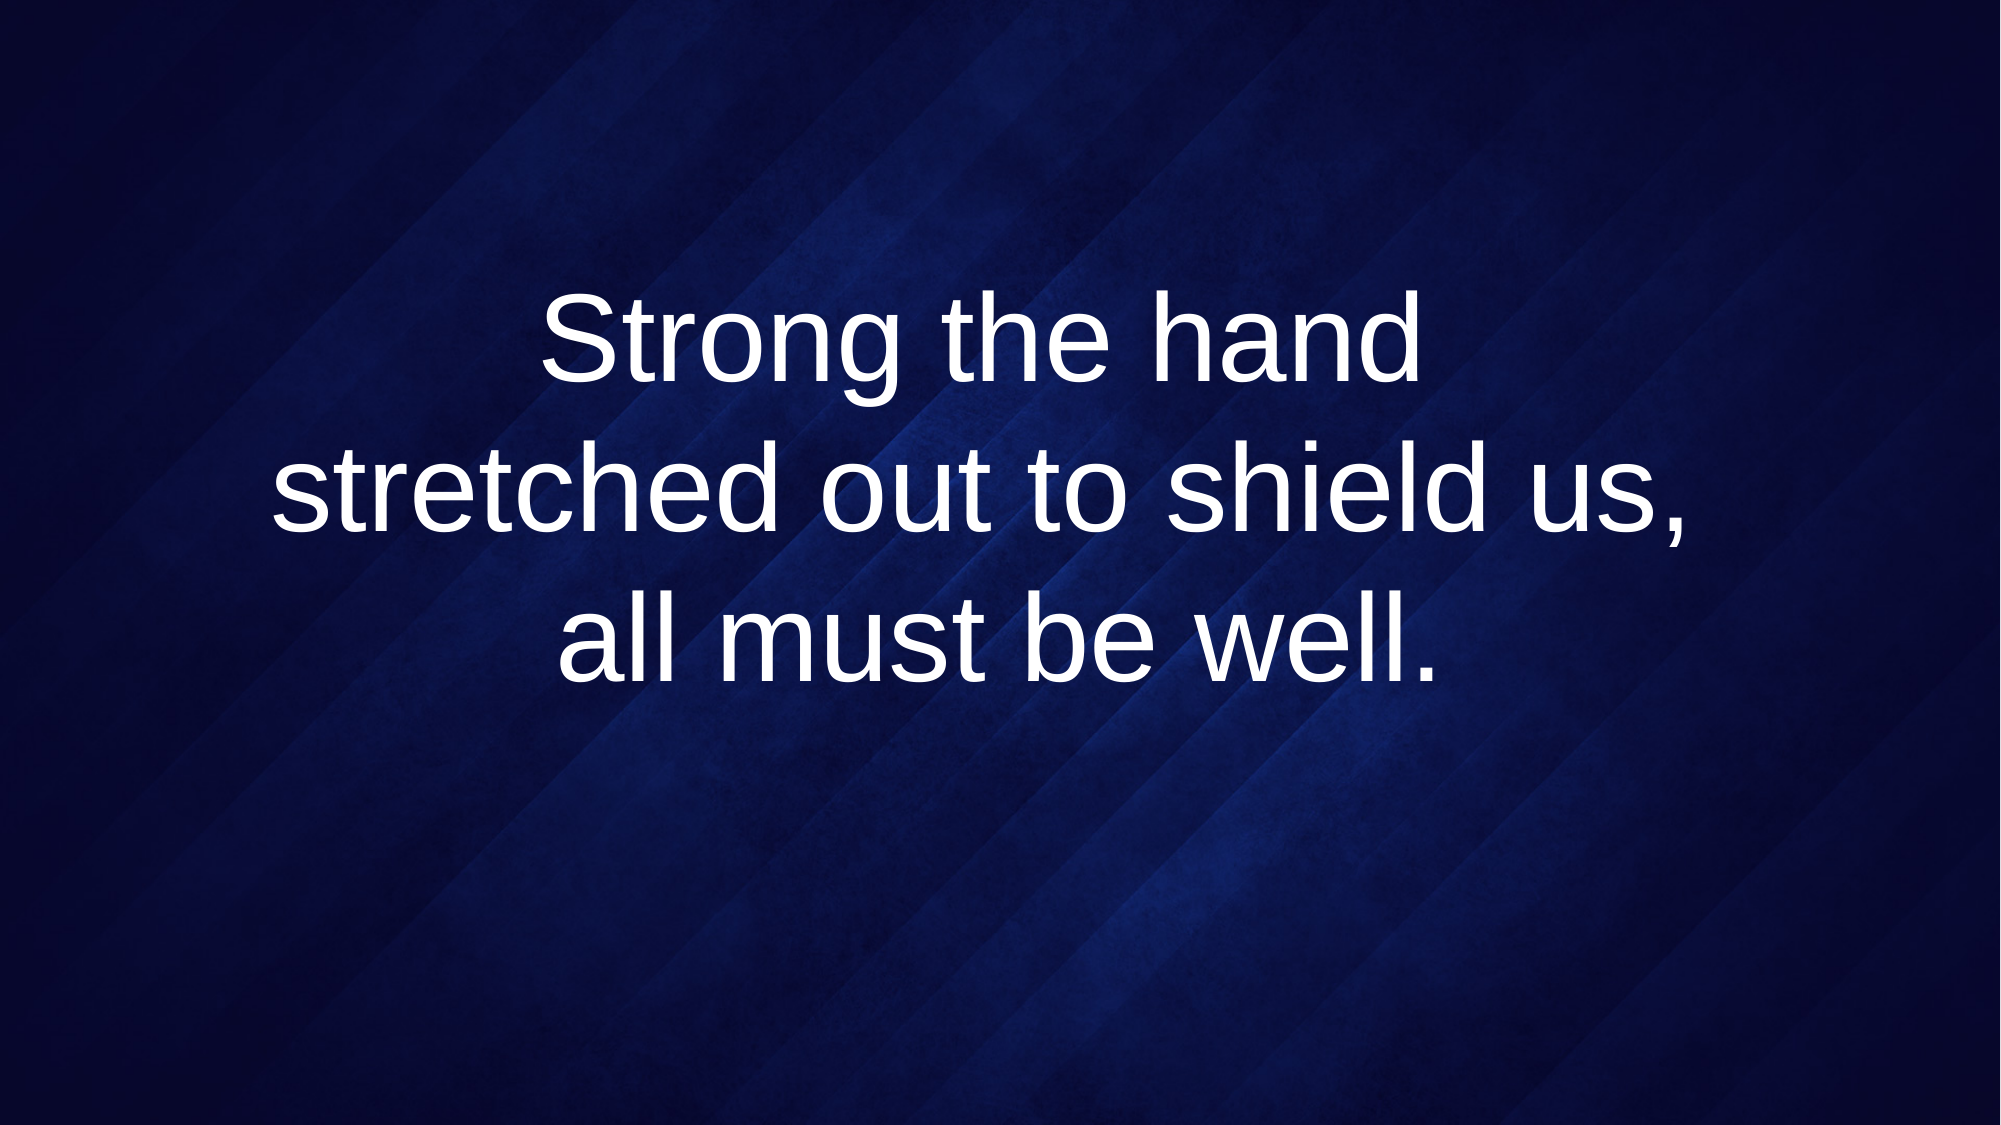

# Strong the hand stretched out to shield us, all must be well.